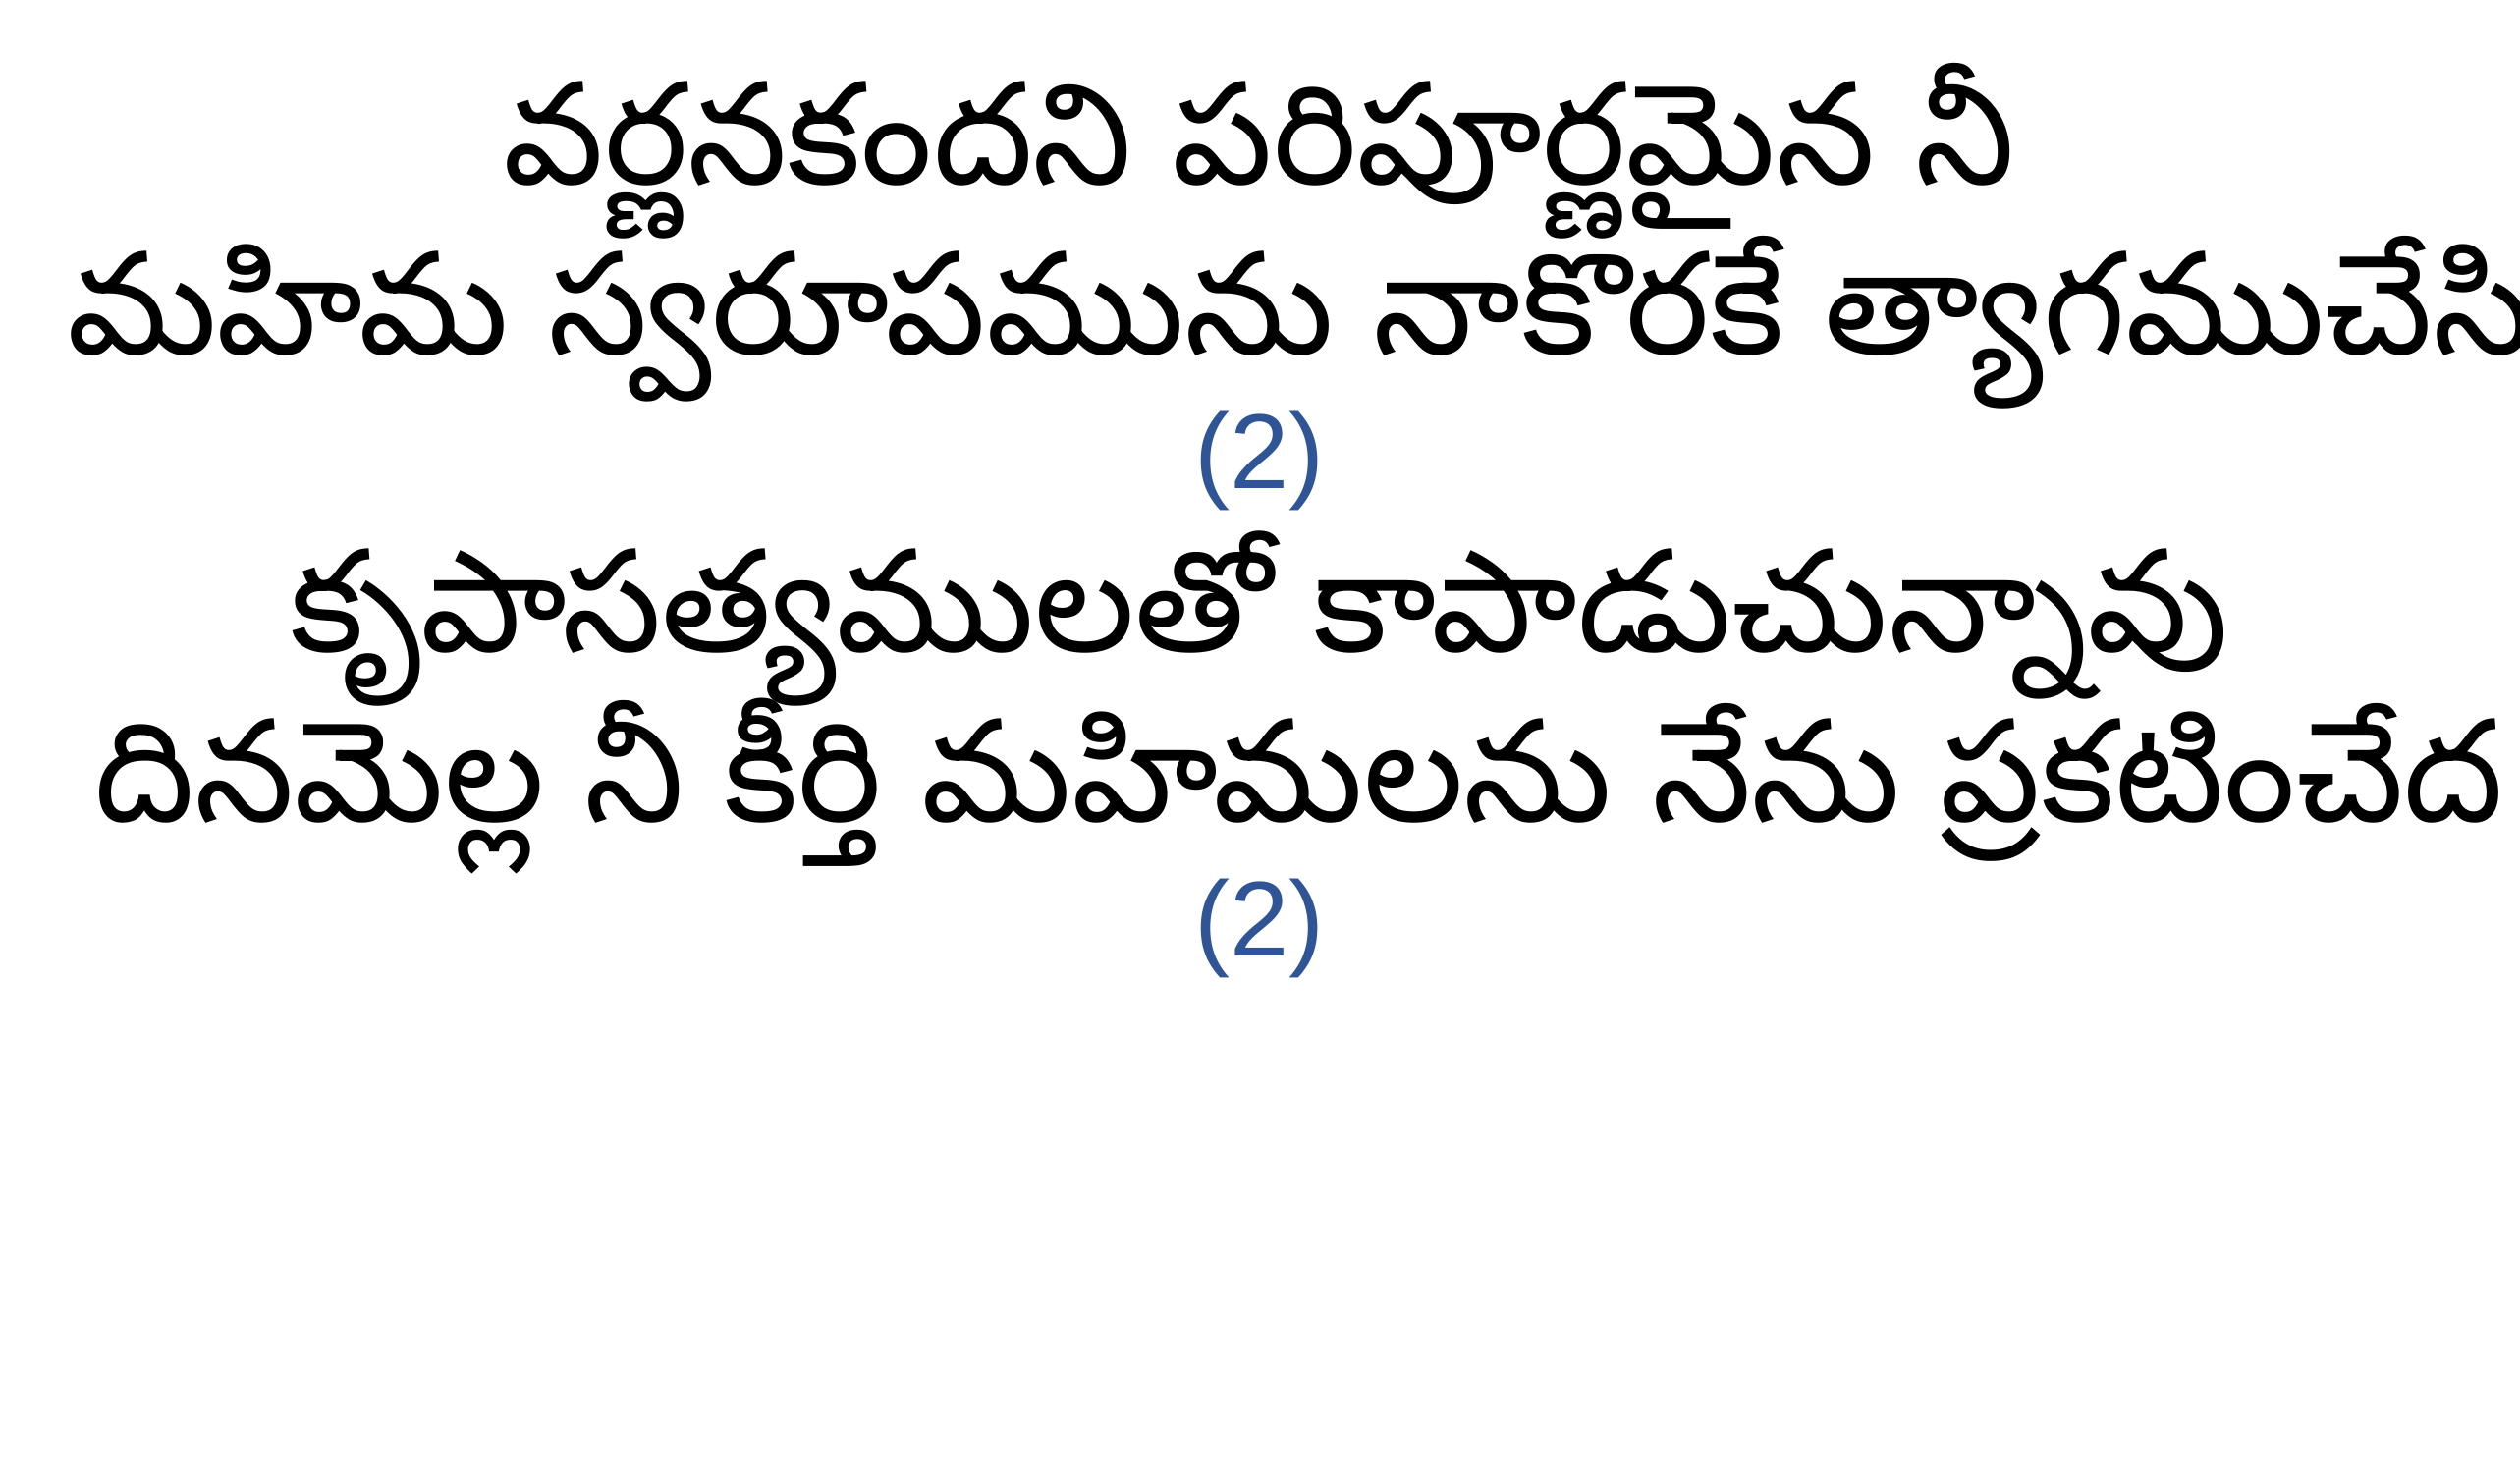

వర్ణనకందని పరిపూర్ణమైన నీ
  మహిమ స్వరూపమును నాకొరకే త్యాగముచేసి (2)
కృపాసత్యములతో కాపాడుచున్నావు
  దినమెల్ల నీ కీర్తి మహిమలను నేను ప్రకటించేద (2)